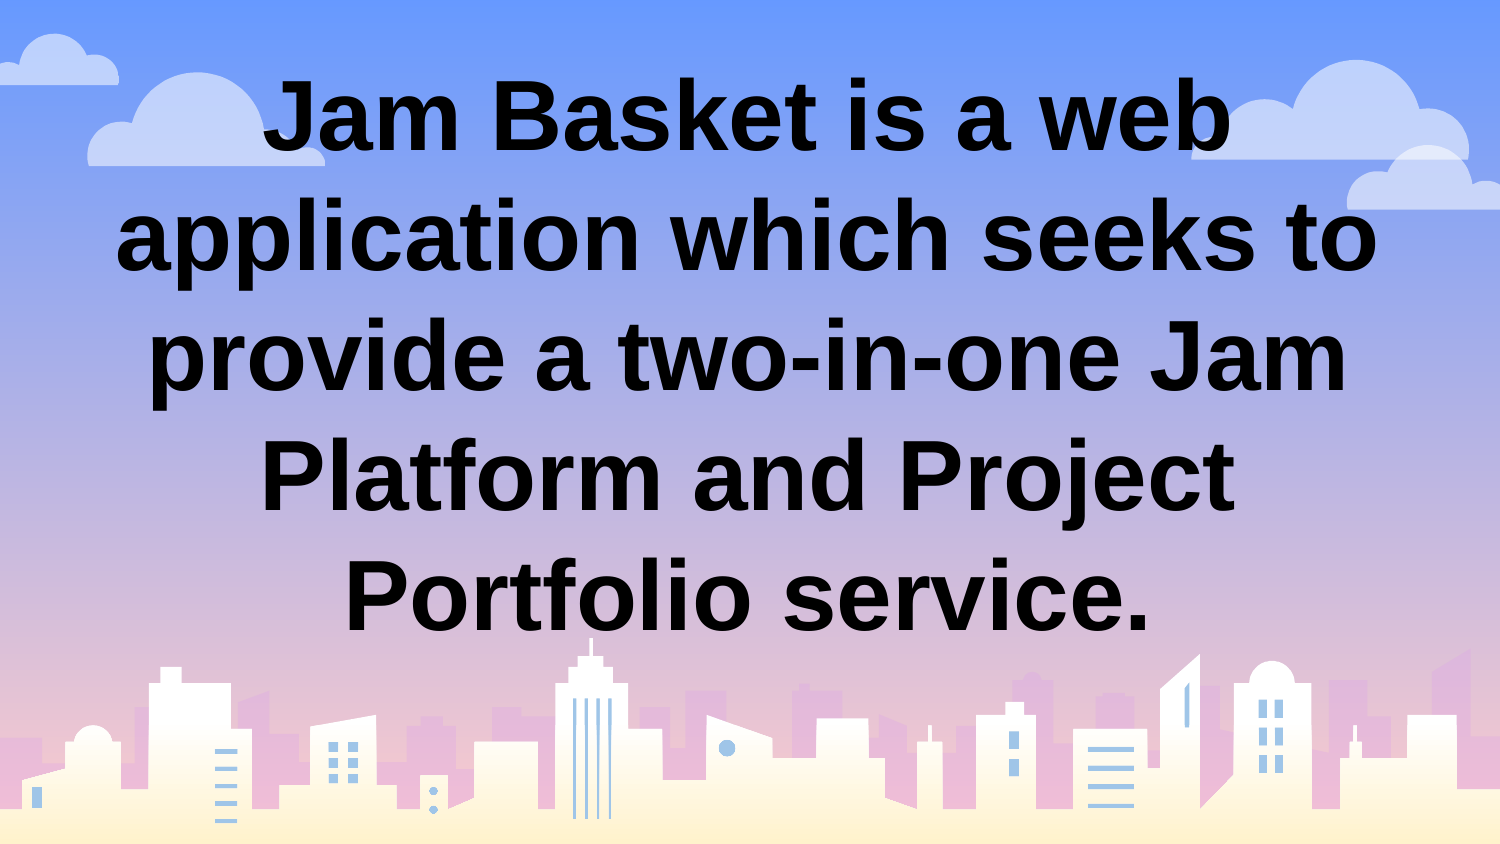

Jam Basket is a web application which seeks to provide a two-in-one Jam Platform and Project Portfolio service.